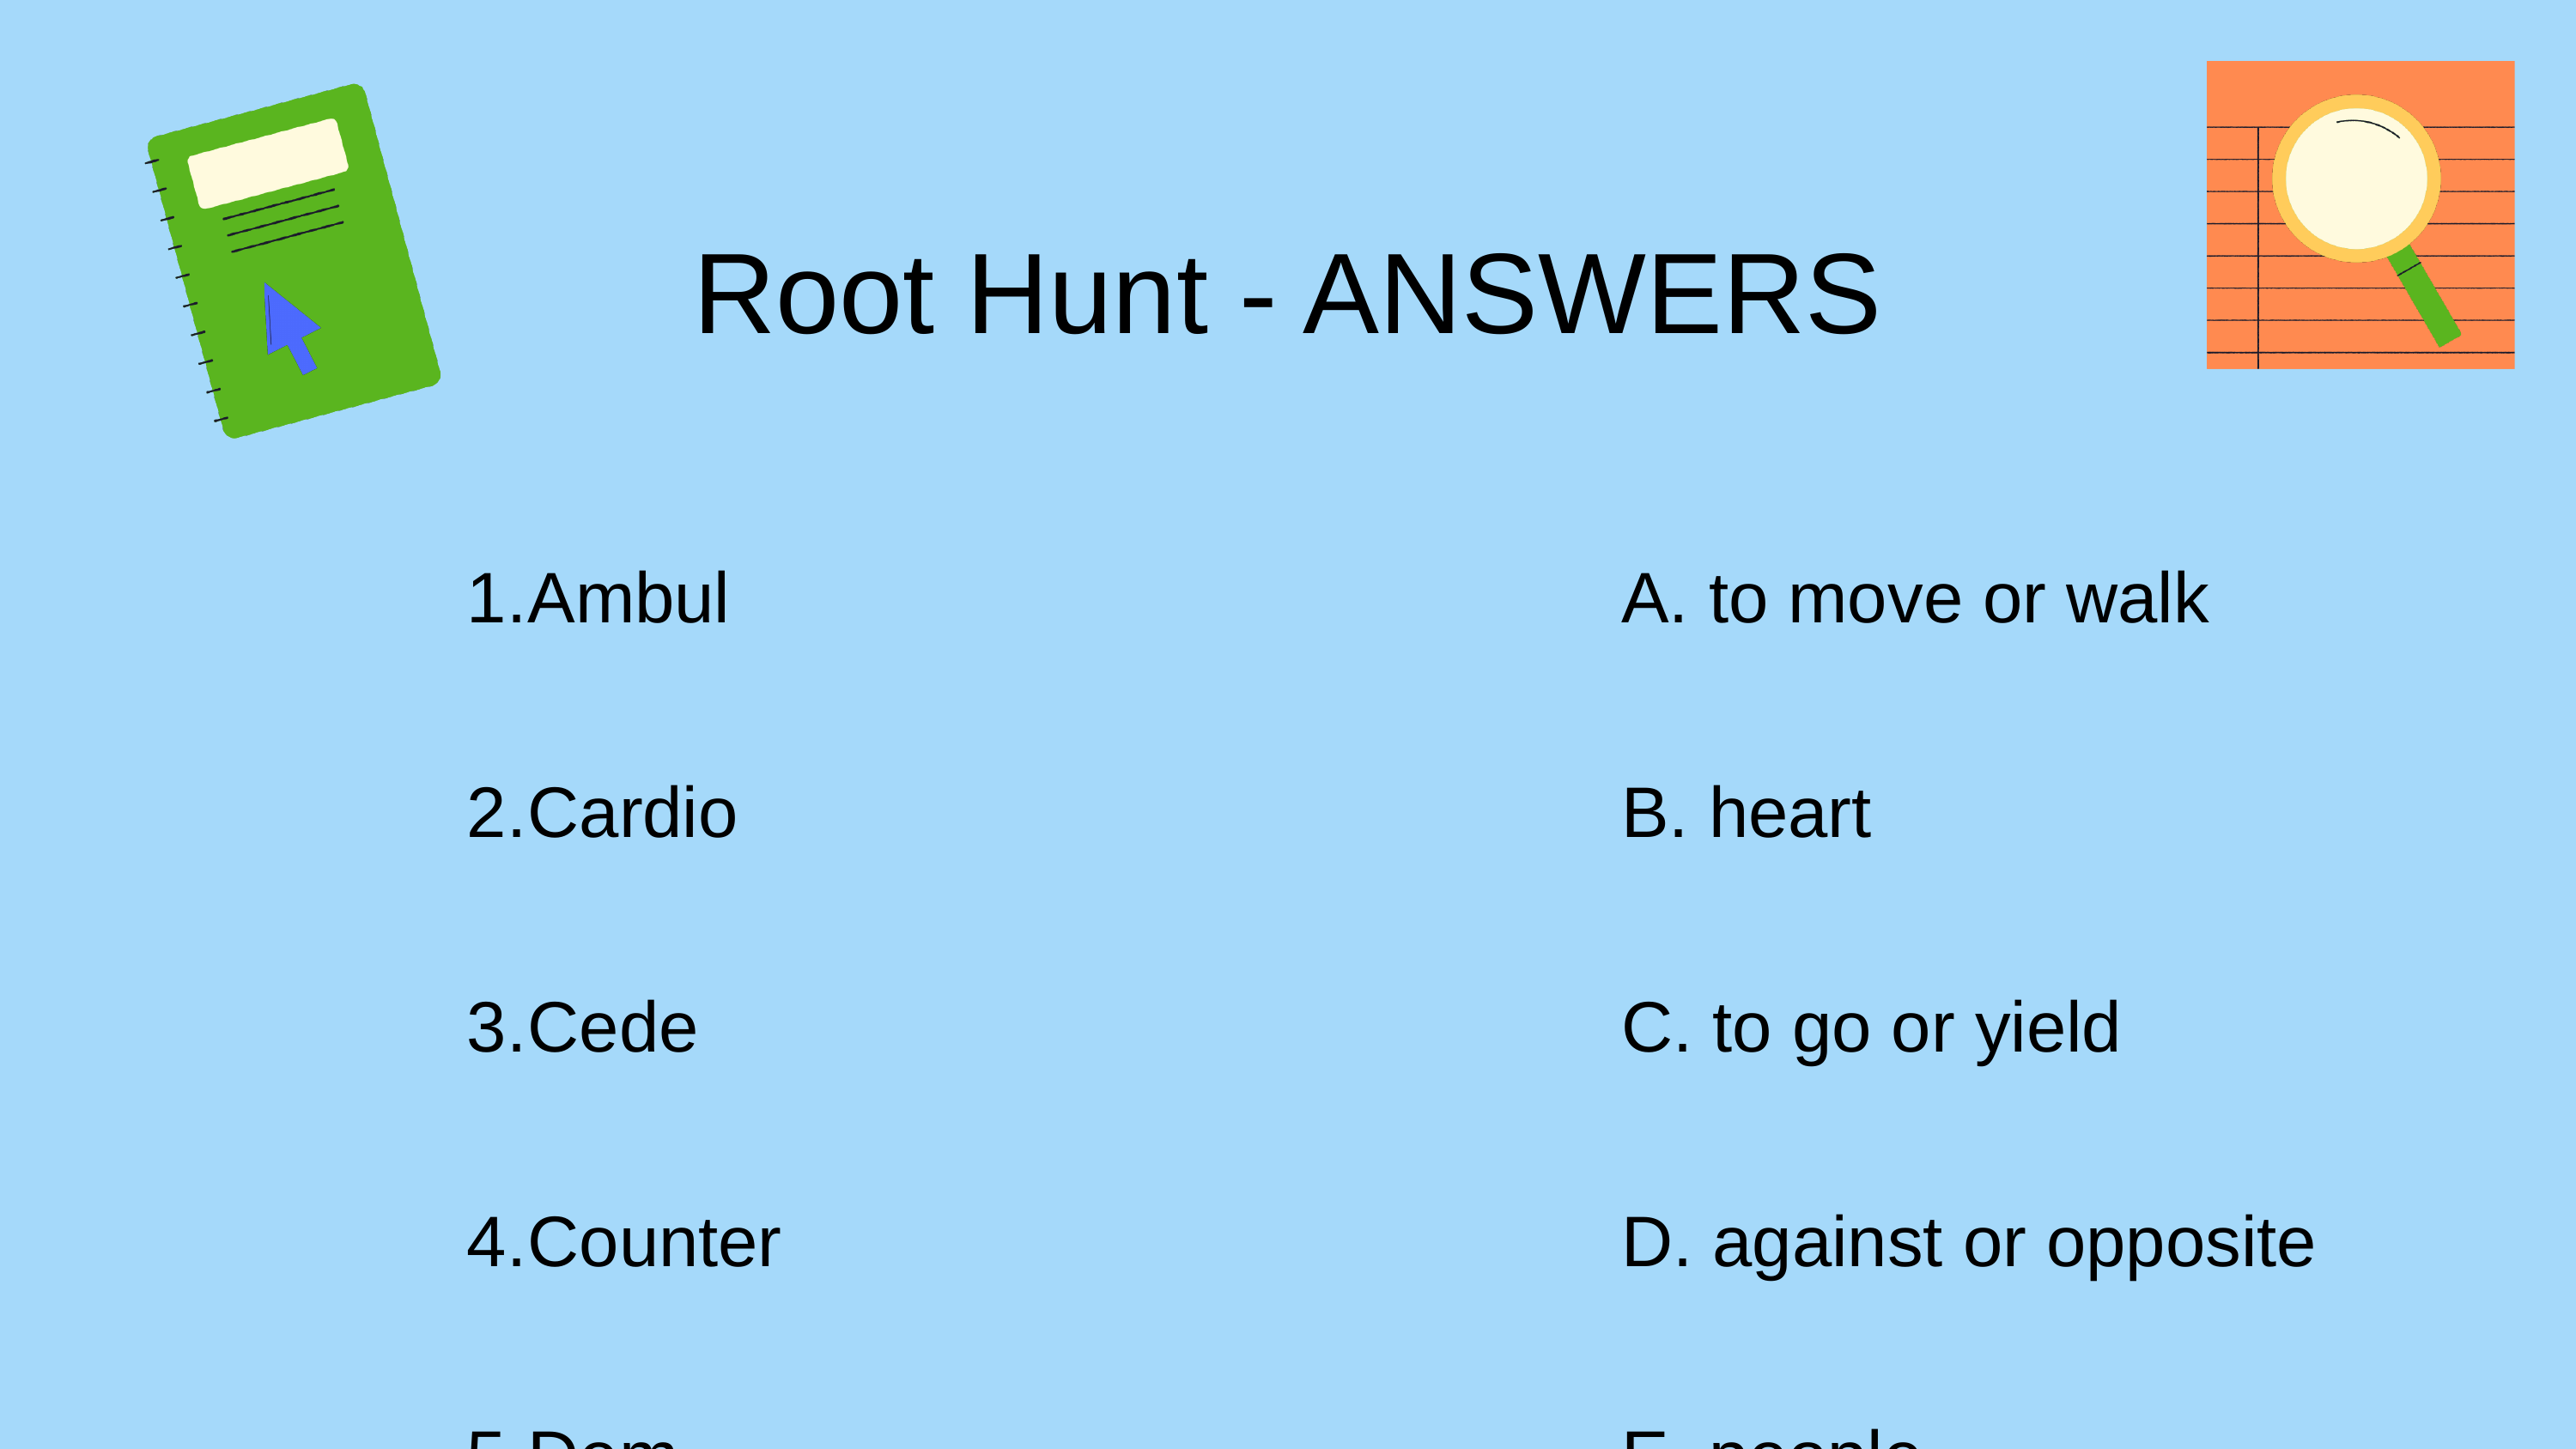

Root Hunt - ANSWERS

Ambul
Cardio
Cede
Counter
Dem
A. to move or walk
B. heart
C. to go or yield
D. against or opposite
E. people